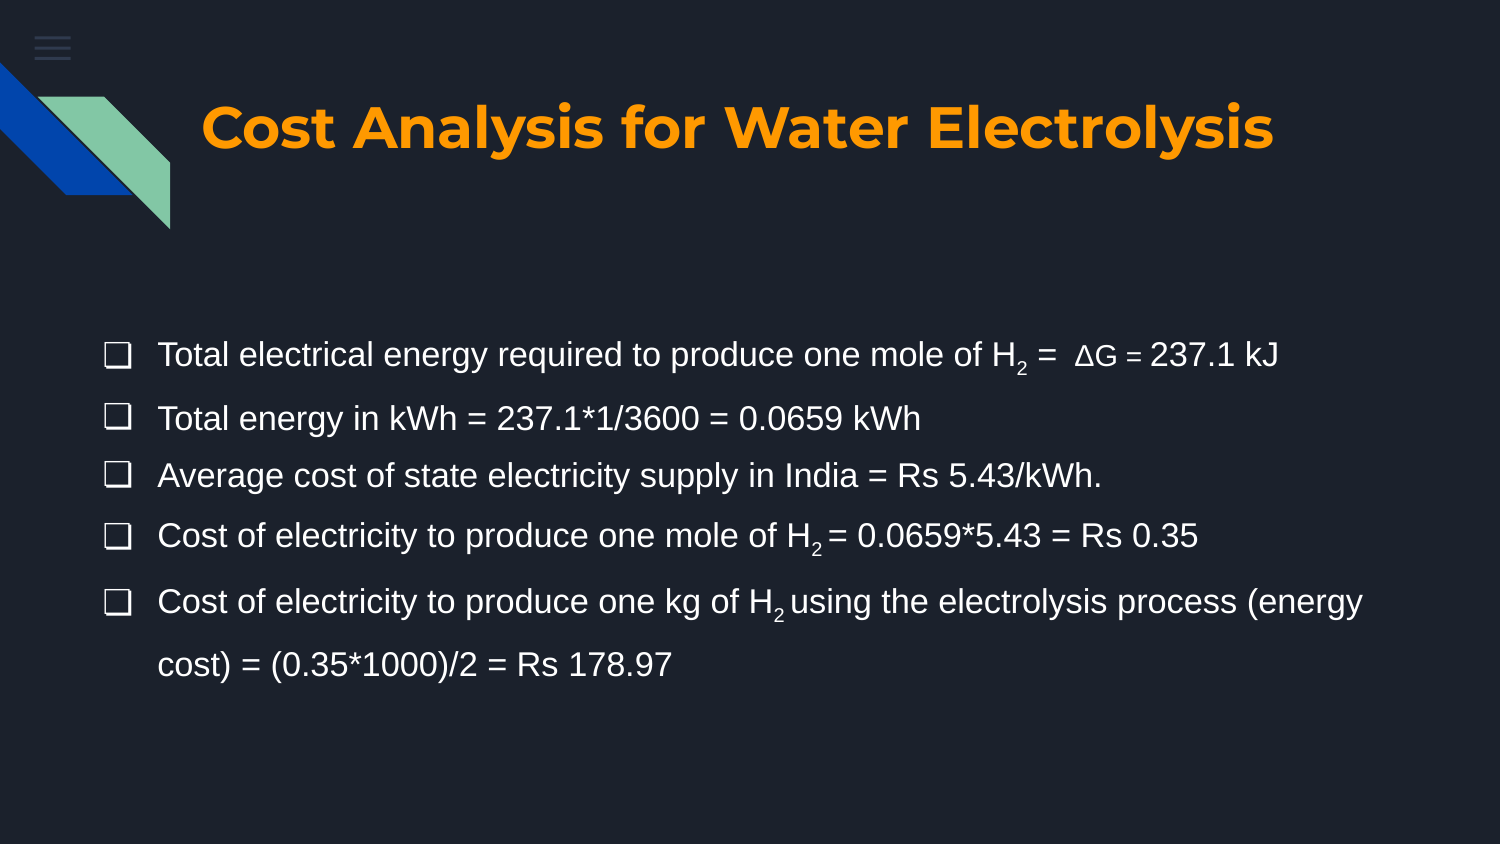

# Cost Analysis for Water Electrolysis
Total electrical energy required to produce one mole of H2 =  ΔG = 237.1 kJ
Total energy in kWh = 237.1*1/3600 = 0.0659 kWh
Average cost of state electricity supply in India = Rs 5.43/kWh.
Cost of electricity to produce one mole of H2 = 0.0659*5.43 = Rs 0.35
Cost of electricity to produce one kg of H2 using the electrolysis process (energy cost) = (0.35*1000)/2 = Rs 178.97